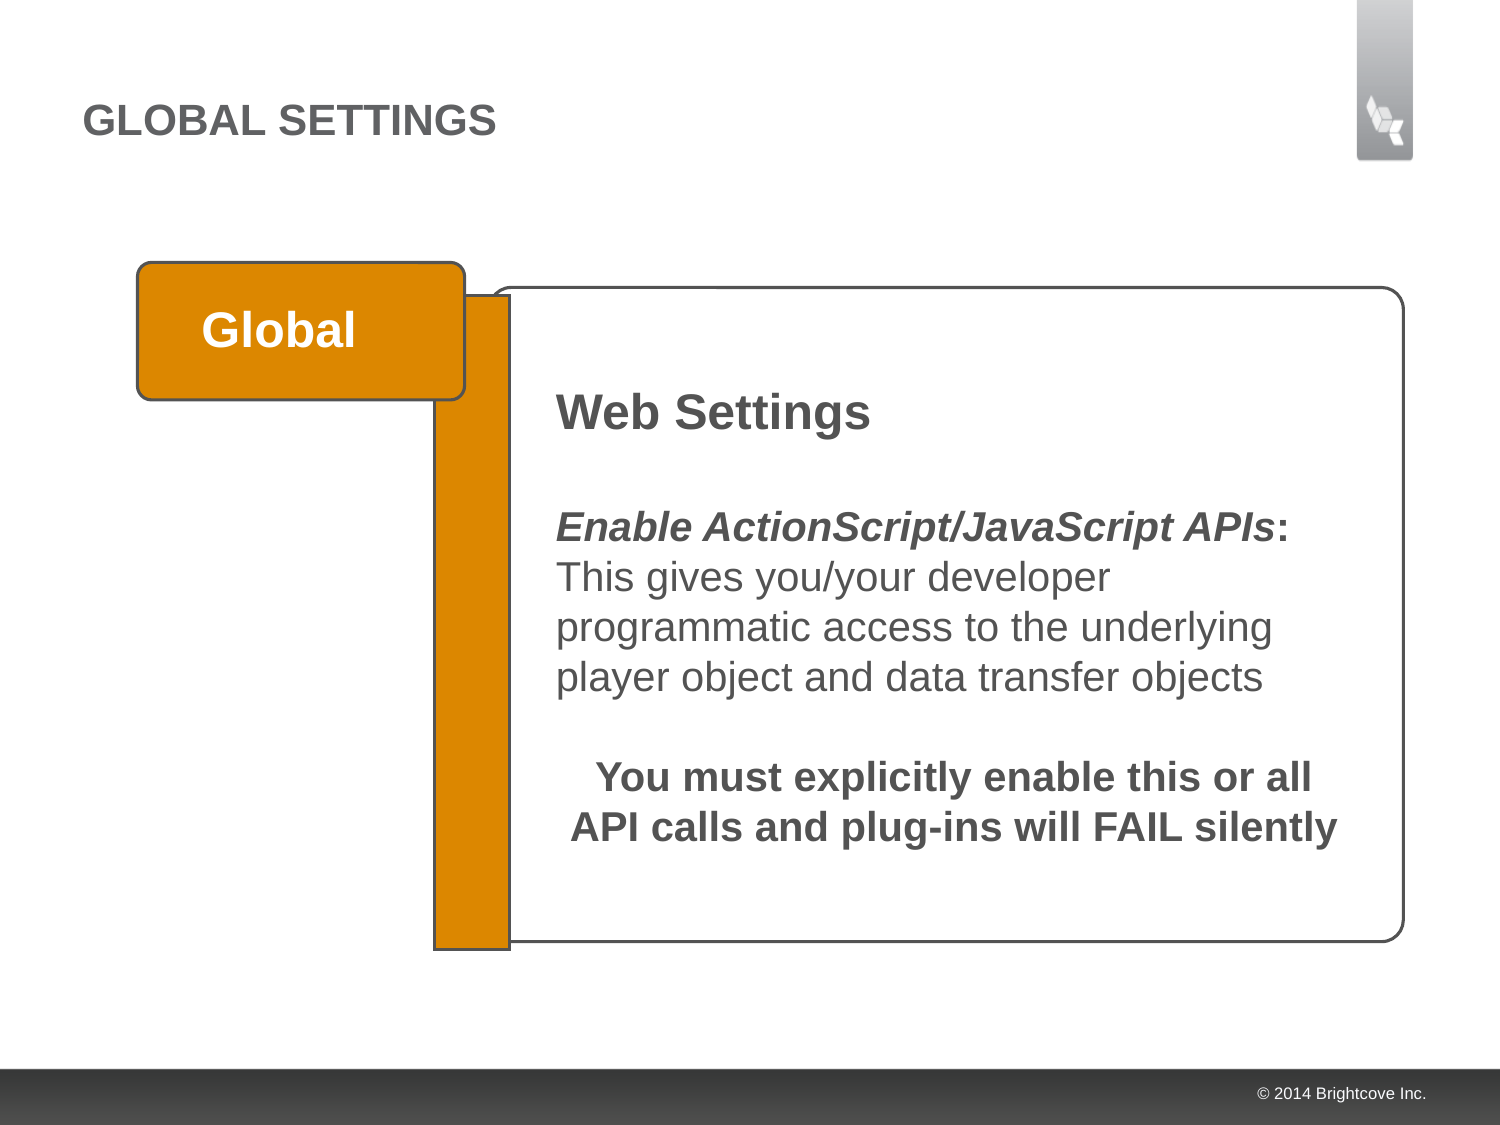

# Global Settings
Global
Web Settings

Enable ActionScript/JavaScript APIs:
This gives you/your developer programmatic access to the underlying player object and data transfer objects

You must explicitly enable this or all API calls and plug-ins will FAIL silently